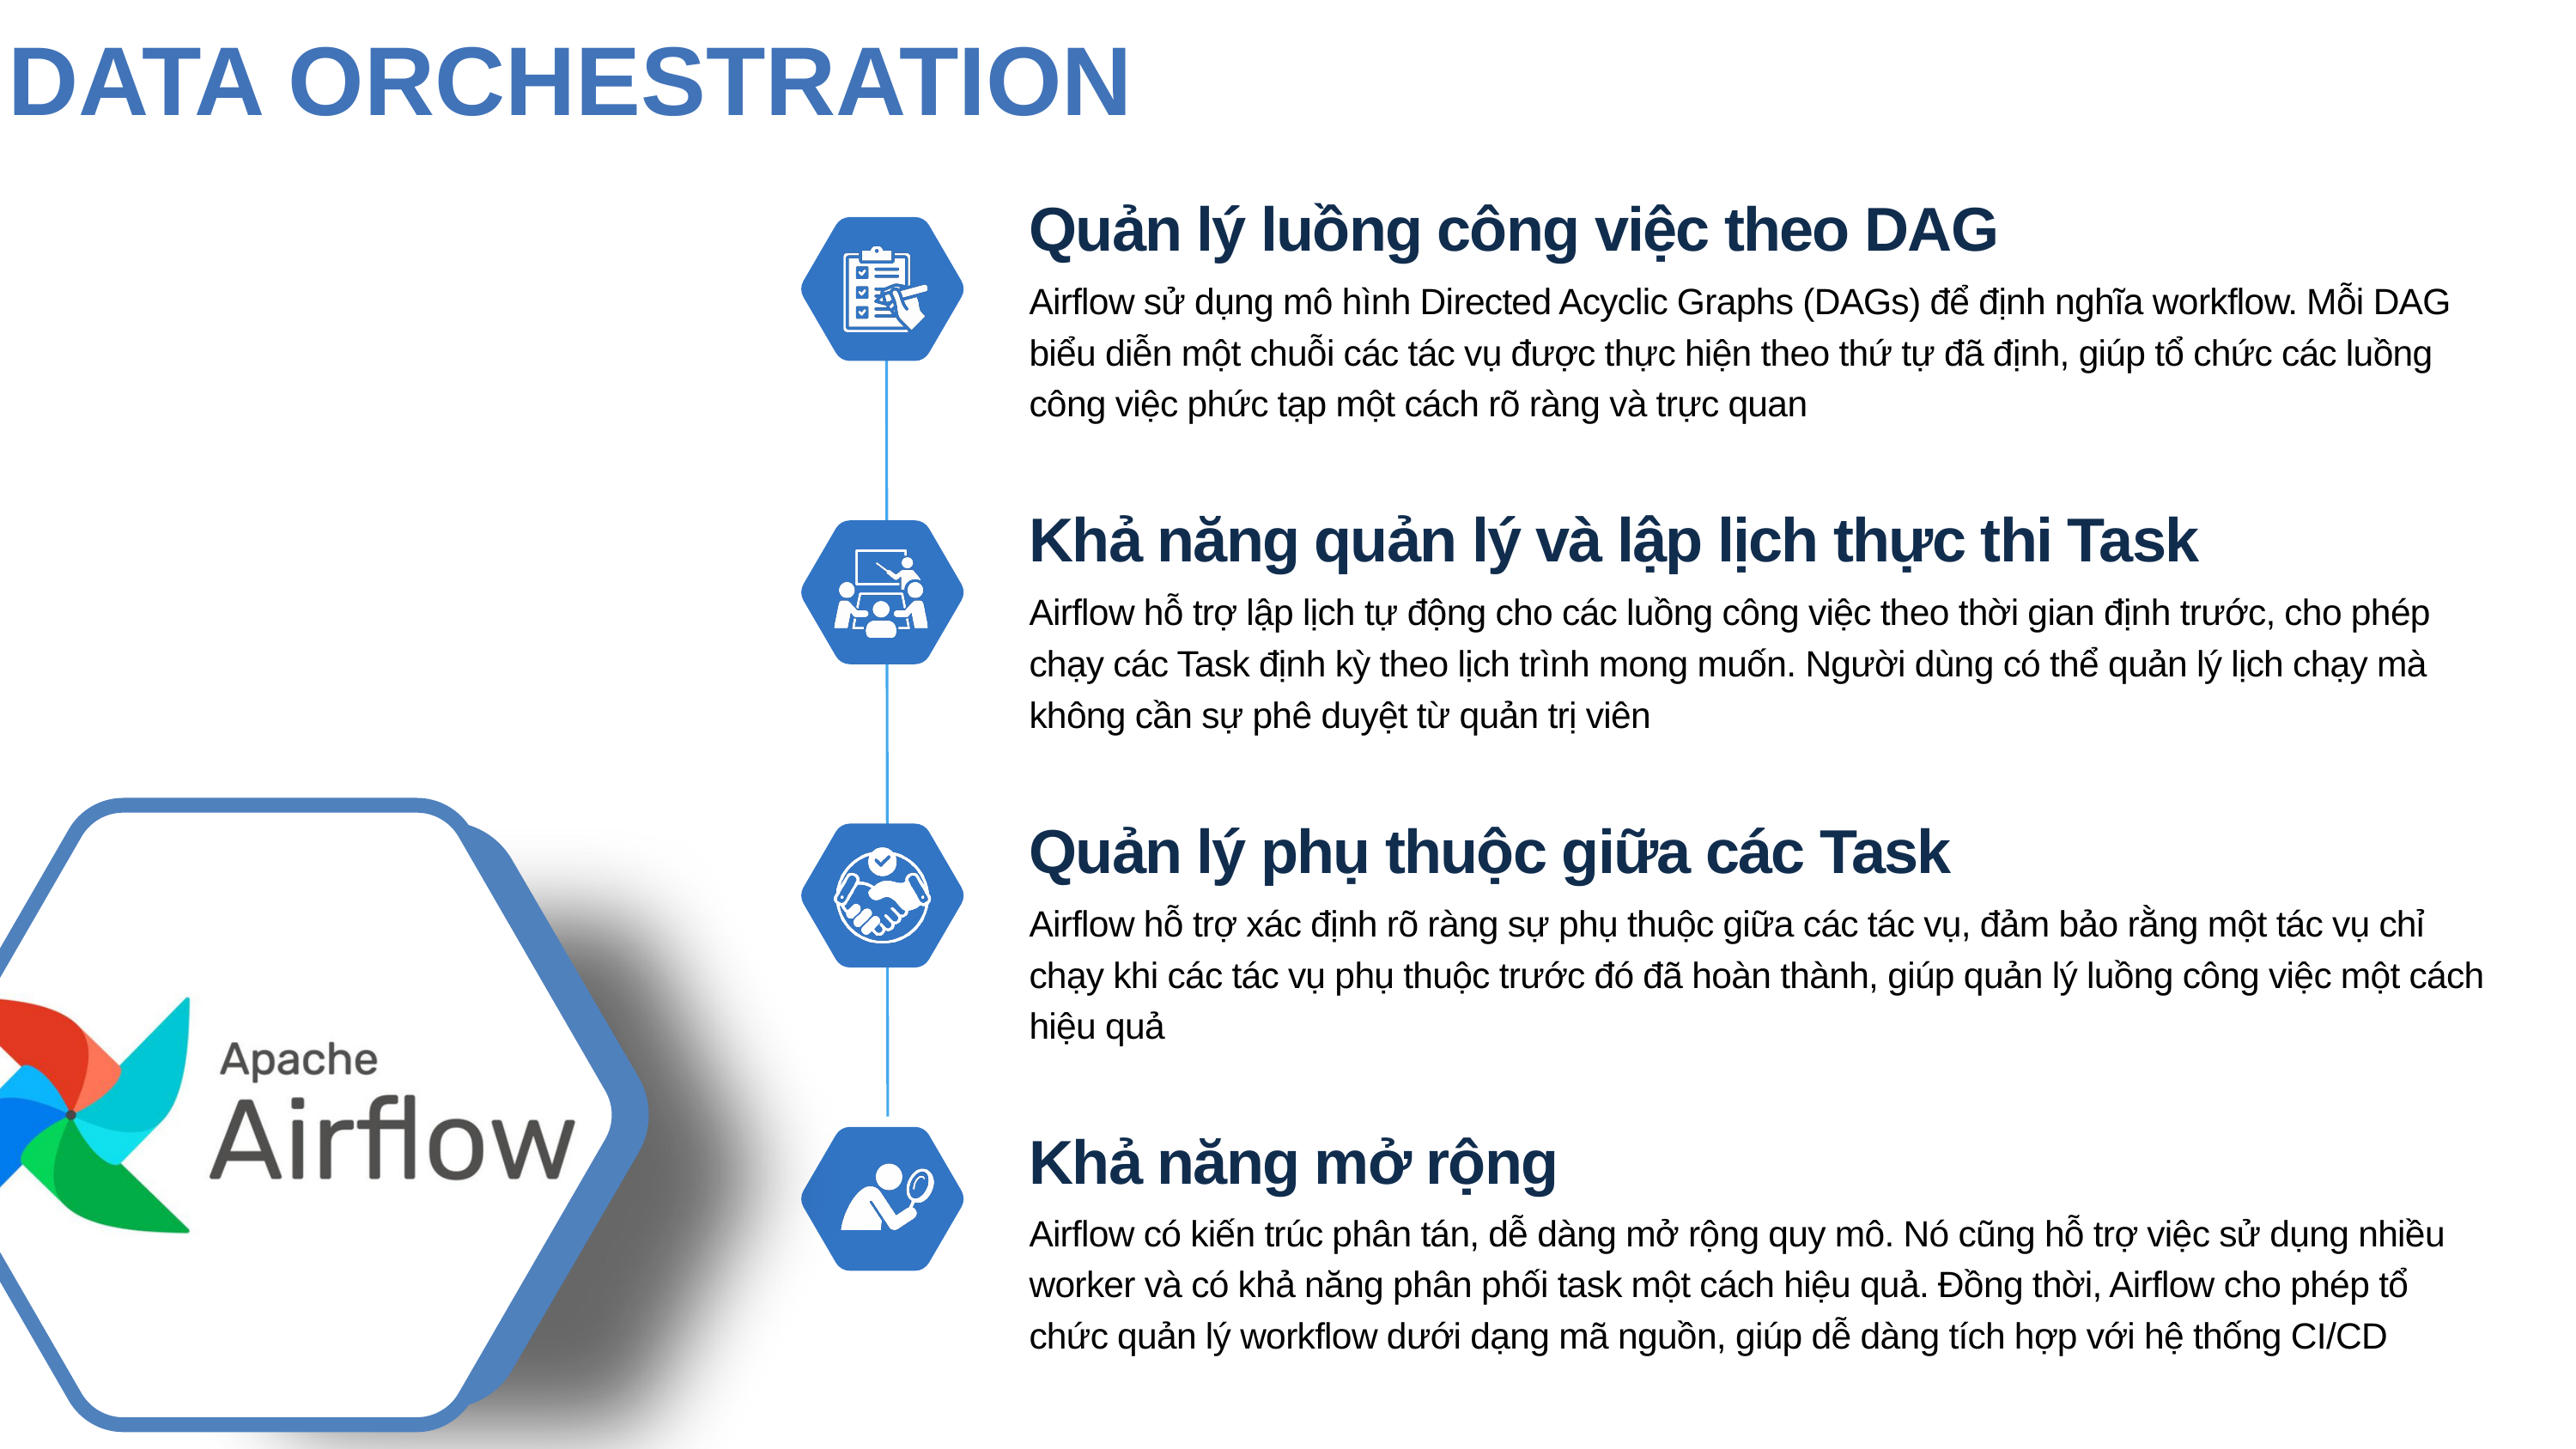

DATA ORCHESTRATION
Quản lý luồng công việc theo DAG

Airflow sử dụng mô hình Directed Acyclic Graphs (DAGs) để định nghĩa workflow. Mỗi DAG biểu diễn một chuỗi các tác vụ được thực hiện theo thứ tự đã định, giúp tổ chức các luồng công việc phức tạp một cách rõ ràng và trực quan

Khả năng quản lý và lập lịch thực thi Task

Airflow hỗ trợ lập lịch tự động cho các luồng công việc theo thời gian định trước, cho phép chạy các Task định kỳ theo lịch trình mong muốn. Người dùng có thể quản lý lịch chạy mà không cần sự phê duyệt từ quản trị viên

Quản lý phụ thuộc giữa các Task

Airflow hỗ trợ xác định rõ ràng sự phụ thuộc giữa các tác vụ, đảm bảo rằng một tác vụ chỉ chạy khi các tác vụ phụ thuộc trước đó đã hoàn thành, giúp quản lý luồng công việc một cách hiệu quả

Khả năng mở rộng

Airflow có kiến trúc phân tán, dễ dàng mở rộng quy mô. Nó cũng hỗ trợ việc sử dụng nhiều worker và có khả năng phân phối task một cách hiệu quả. Đồng thời, Airflow cho phép tổ chức quản lý workflow dưới dạng mã nguồn, giúp dễ dàng tích hợp với hệ thống CI/CD